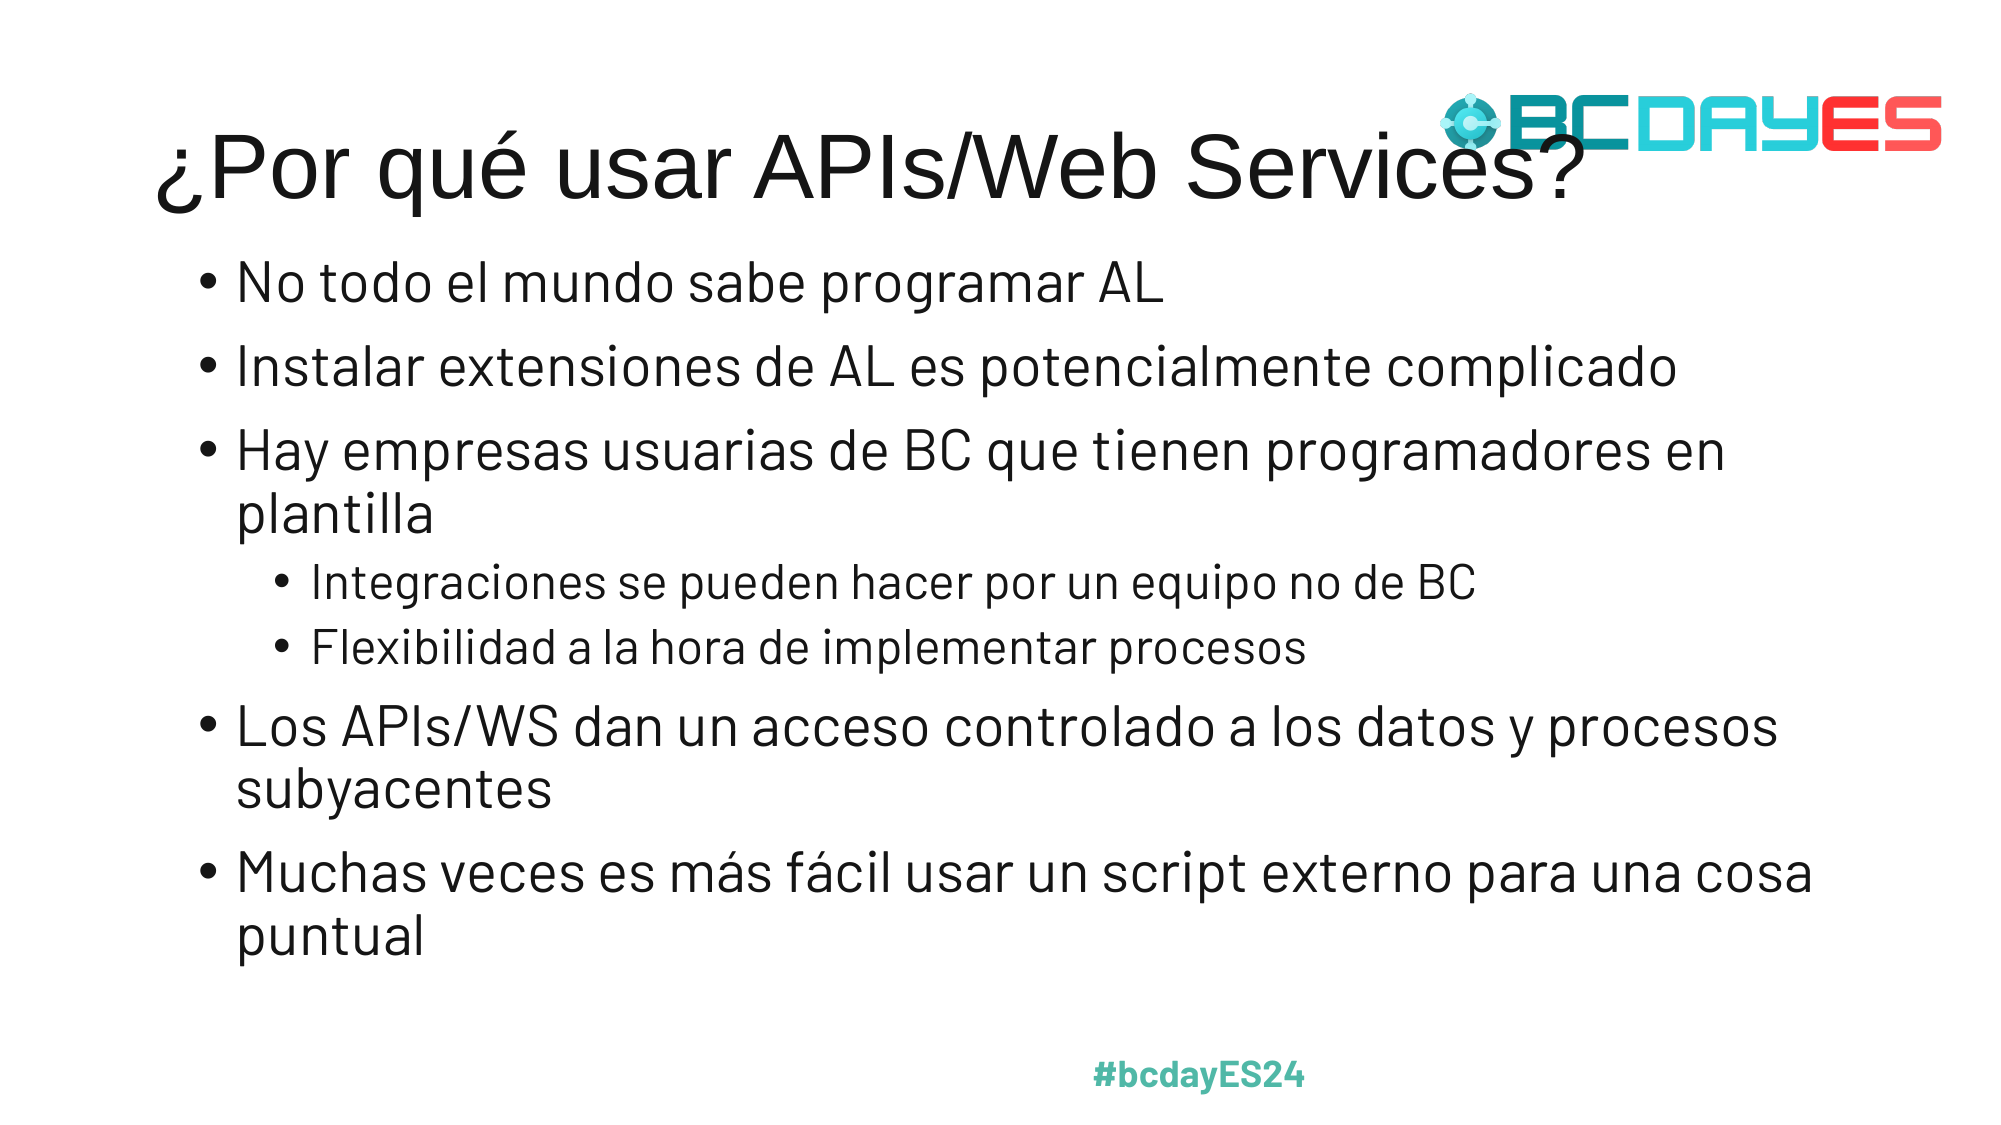

# ¿Por qué usar APIs/Web Services?
No todo el mundo sabe programar AL
Instalar extensiones de AL es potencialmente complicado
Hay empresas usuarias de BC que tienen programadores en plantilla
Integraciones se pueden hacer por un equipo no de BC
Flexibilidad a la hora de implementar procesos
Los APIs/WS dan un acceso controlado a los datos y procesos subyacentes
Muchas veces es más fácil usar un script externo para una cosa puntual